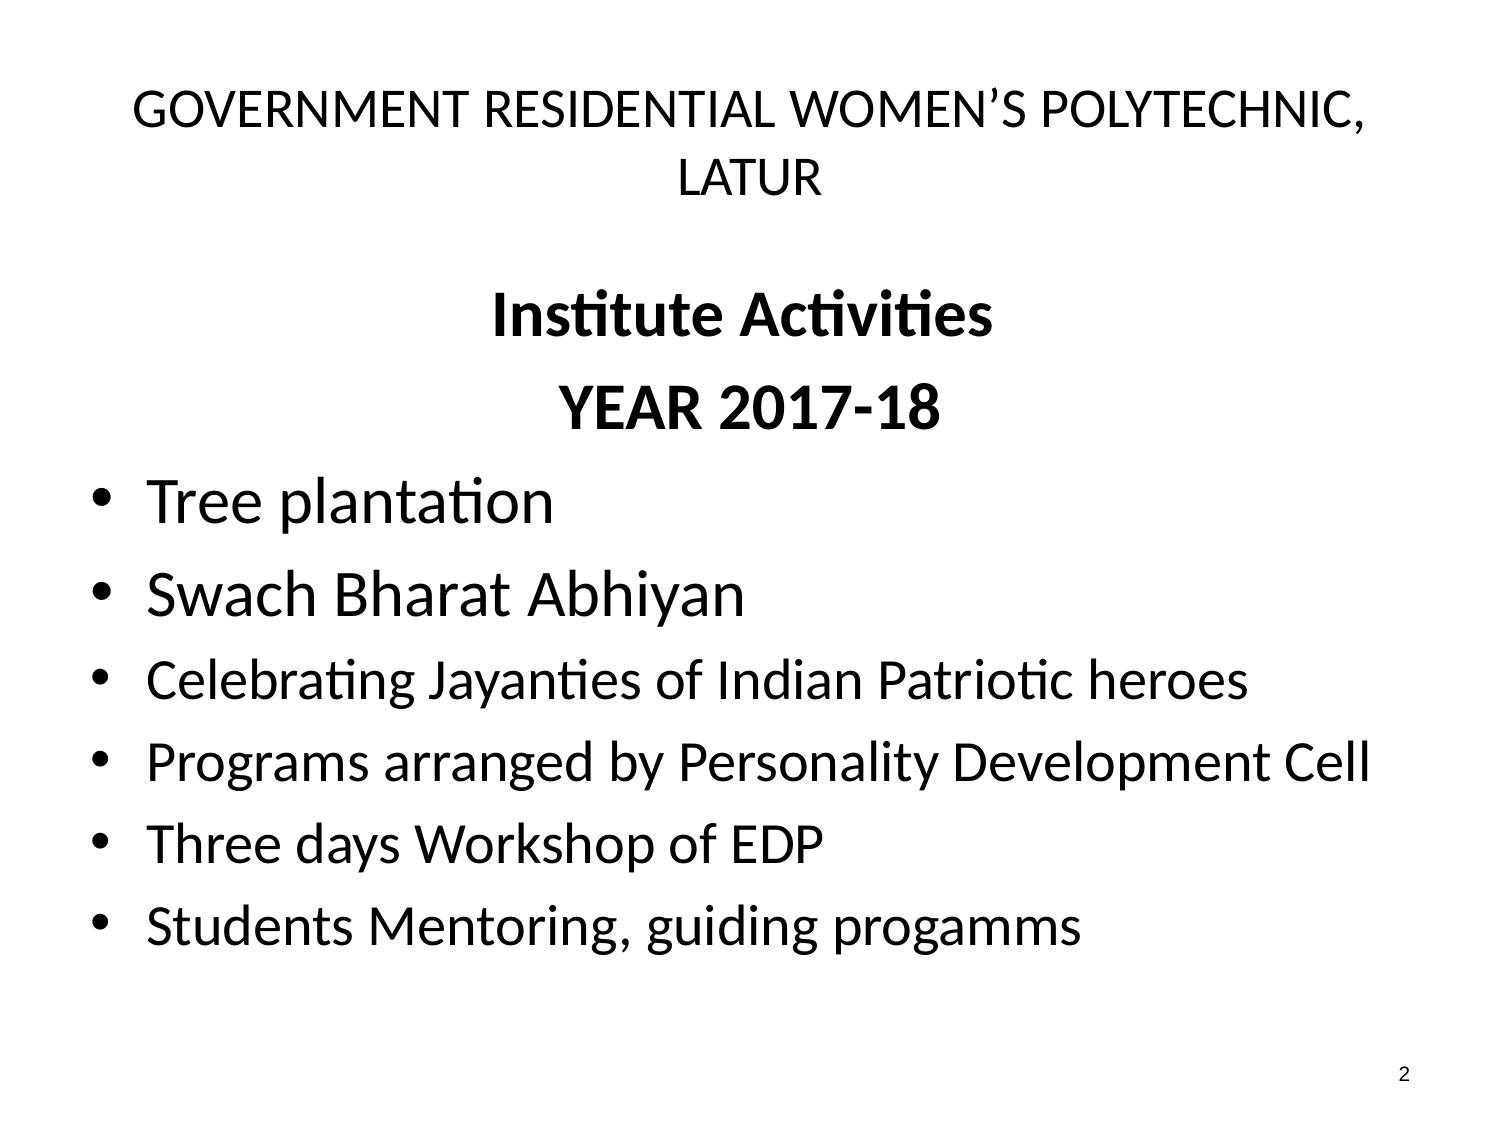

# GOVERNMENT RESIDENTIAL WOMEN’S POLYTECHNIC, LATUR
Institute Activities
YEAR 2017-18
Tree plantation
Swach Bharat Abhiyan
Celebrating Jayanties of Indian Patriotic heroes
Programs arranged by Personality Development Cell
Three days Workshop of EDP
Students Mentoring, guiding progamms

2